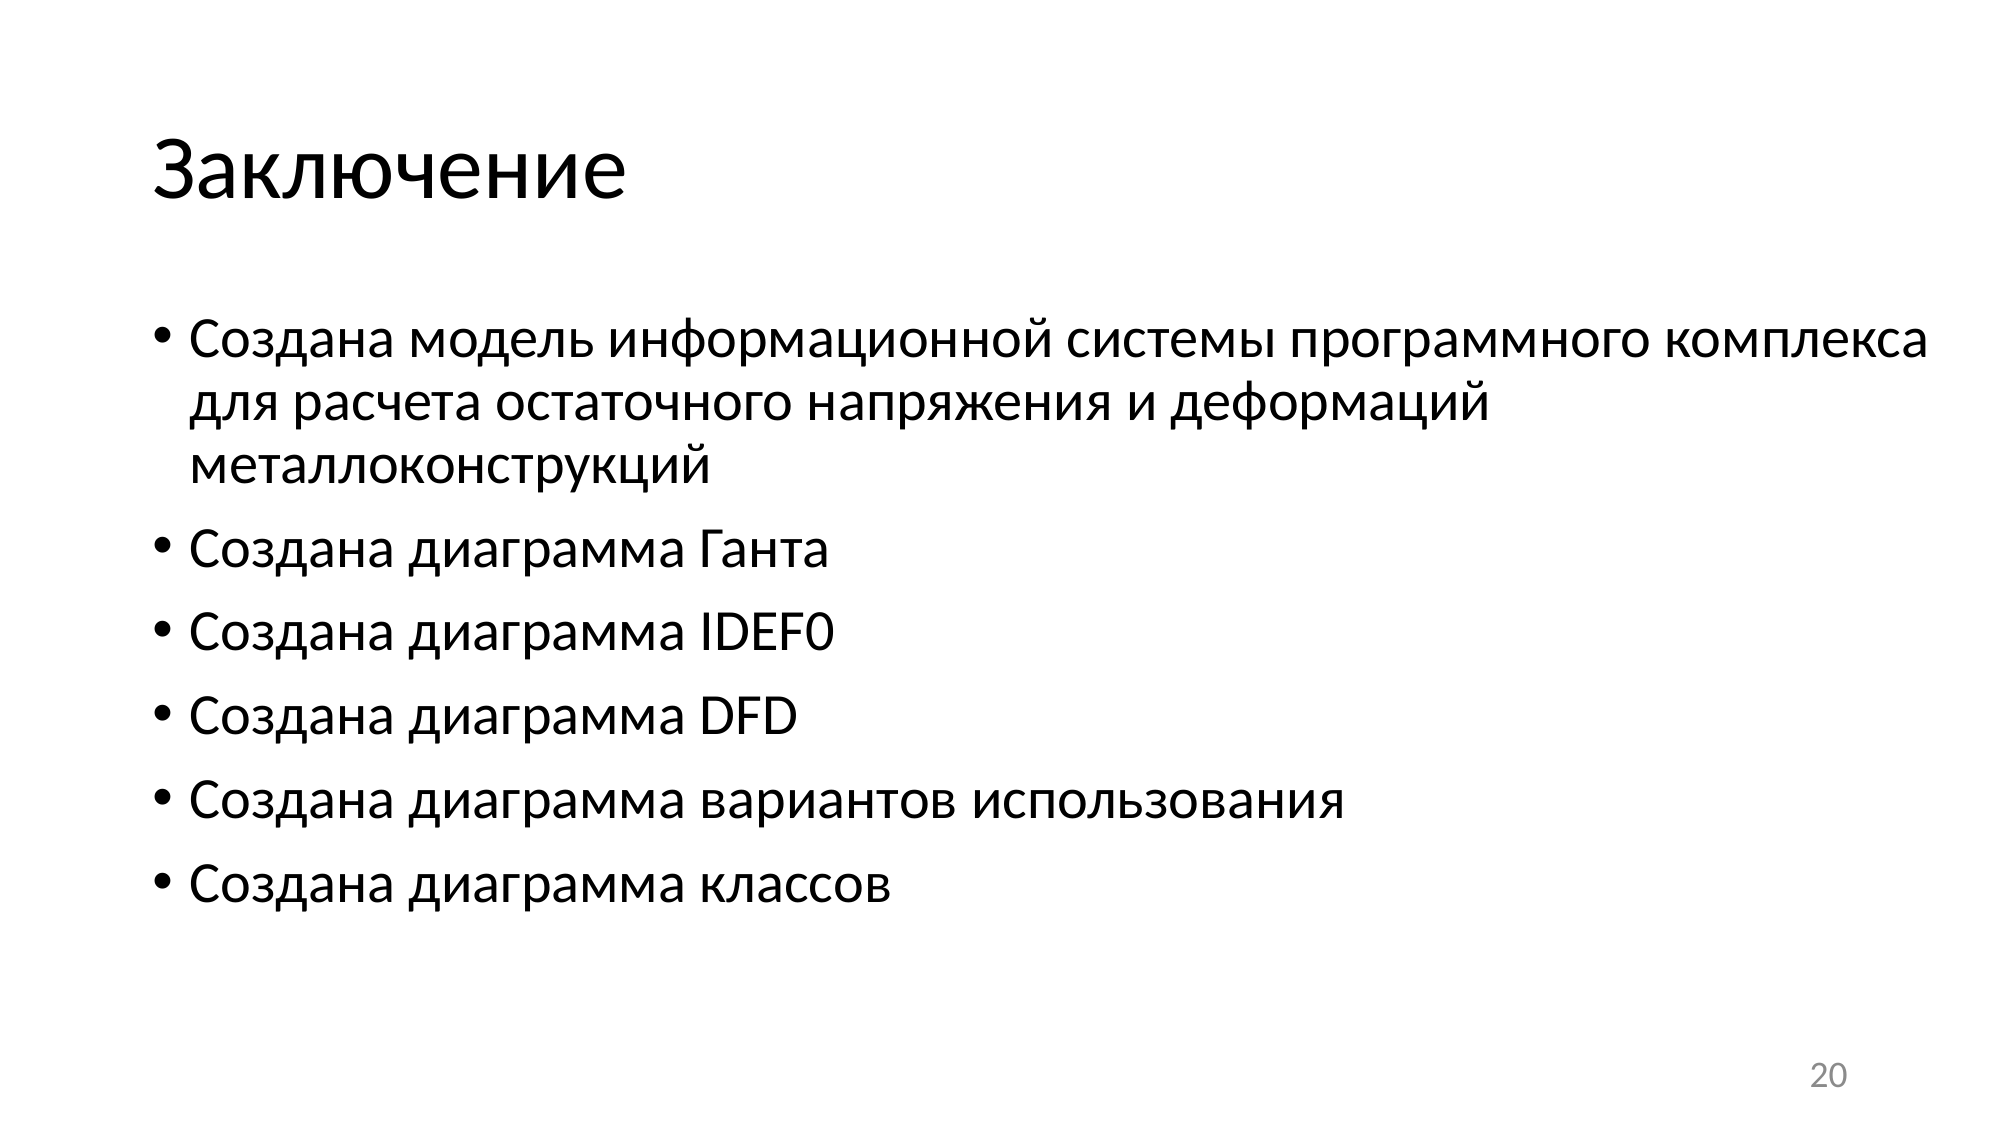

# Заключение
Создана модель информационной системы программного комплекса для расчета остаточного напряжения и деформаций металлоконструкций
Создана диаграмма Ганта
Создана диаграмма IDEF0
Создана диаграмма DFD
Создана диаграмма вариантов использования
Создана диаграмма классов
20